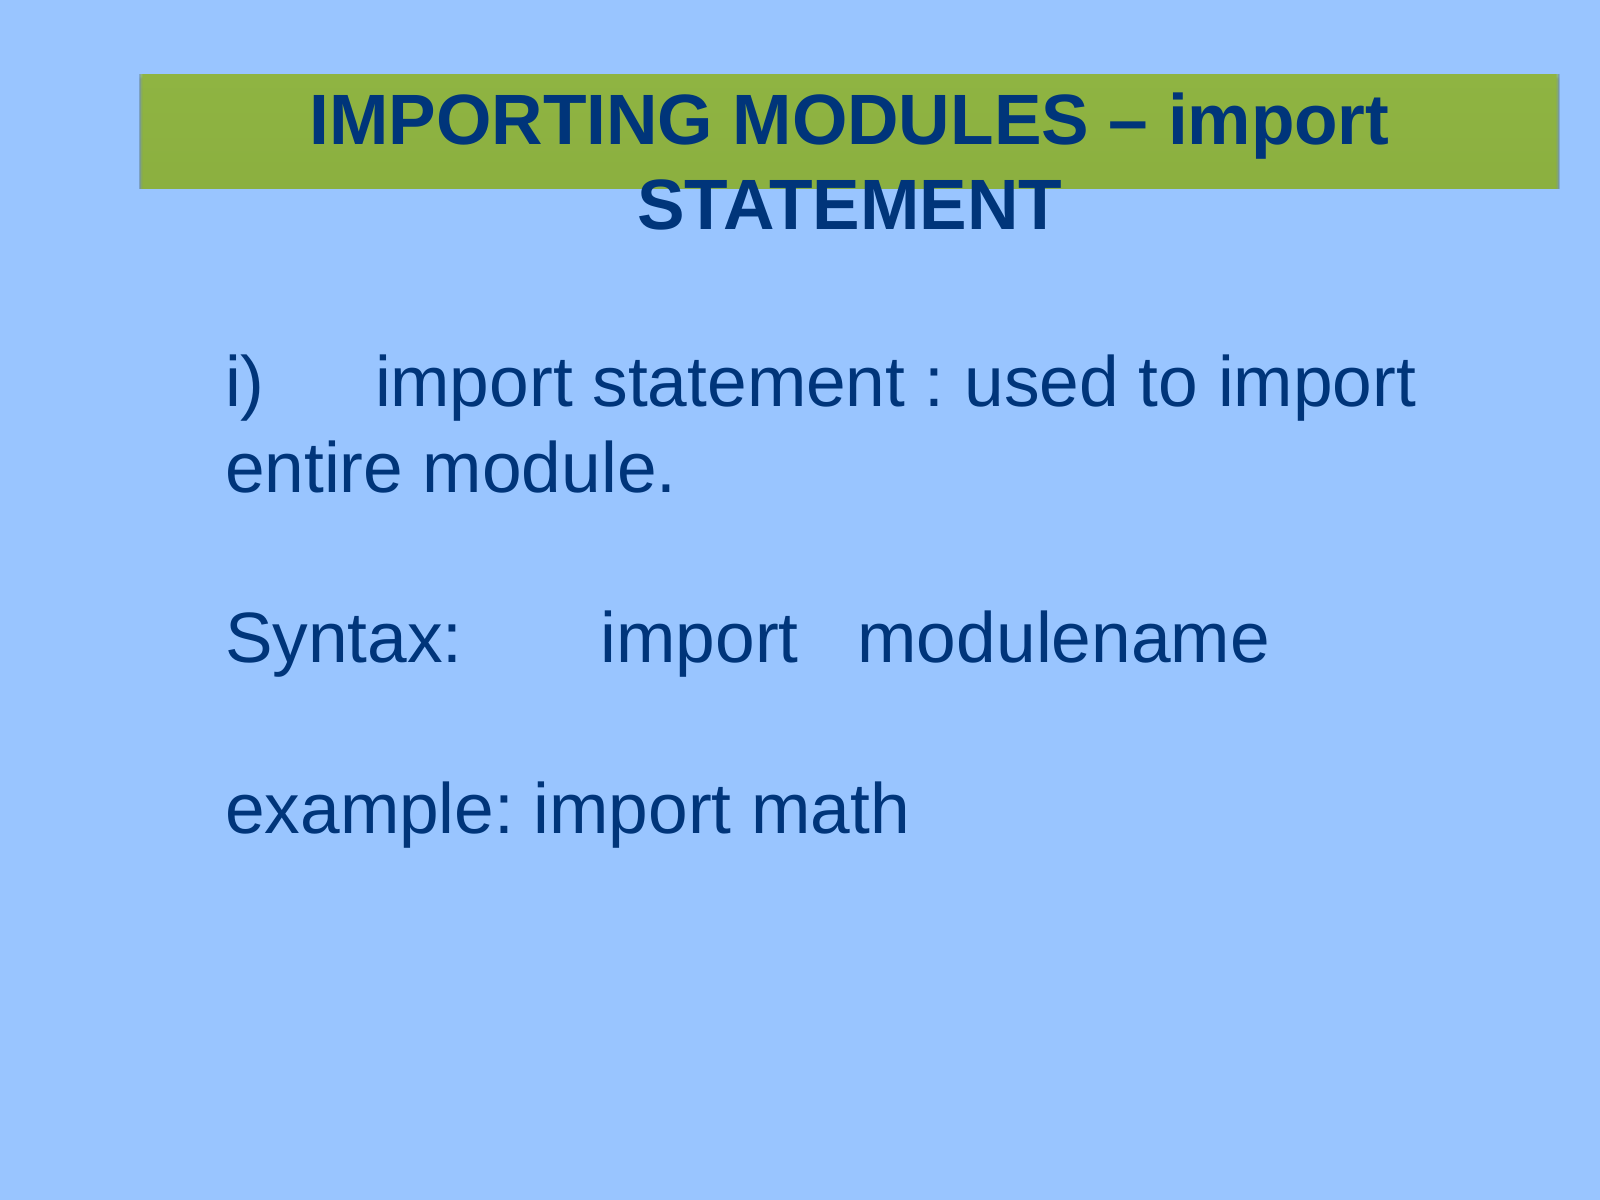

IMPORTING MODULES – import STATEMENT

i)	import statement : used to import entire module.

Syntax:       import   modulename

example: import math